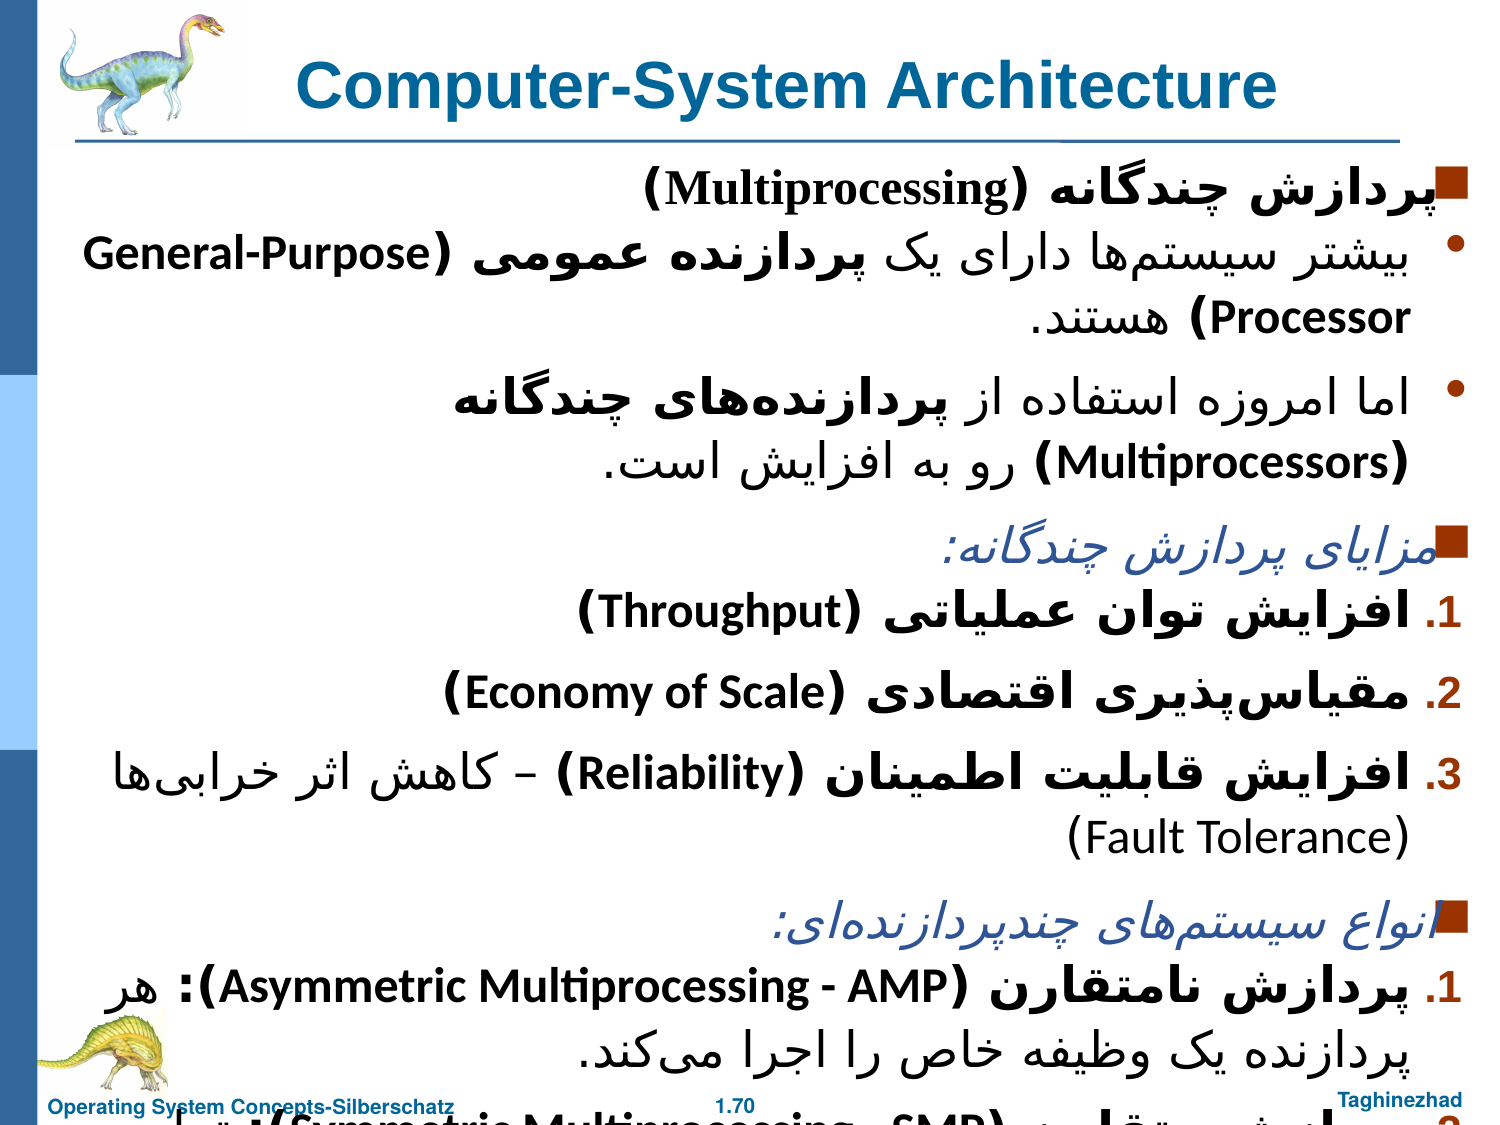

Computer-System Architecture
پردازش چندگانه (Multiprocessing)
بیشتر سیستم‌ها دارای یک پردازنده عمومی (General-Purpose Processor) هستند.
اما امروزه استفاده از پردازنده‌های چندگانه (Multiprocessors) رو به افزایش است.
مزایای پردازش چندگانه:
افزایش توان عملیاتی (Throughput)
مقیاس‌پذیری اقتصادی (Economy of Scale)
افزایش قابلیت اطمینان (Reliability) – کاهش اثر خرابی‌ها (Fault Tolerance)
انواع سیستم‌های چندپردازنده‌ای:
پردازش نامتقارن (Asymmetric Multiprocessing - AMP): هر پردازنده یک وظیفه خاص را اجرا می‌کند.
پردازش متقارن (Symmetric Multiprocessing - SMP): تمام پردازنده‌ها وظایف مشابهی دارند.